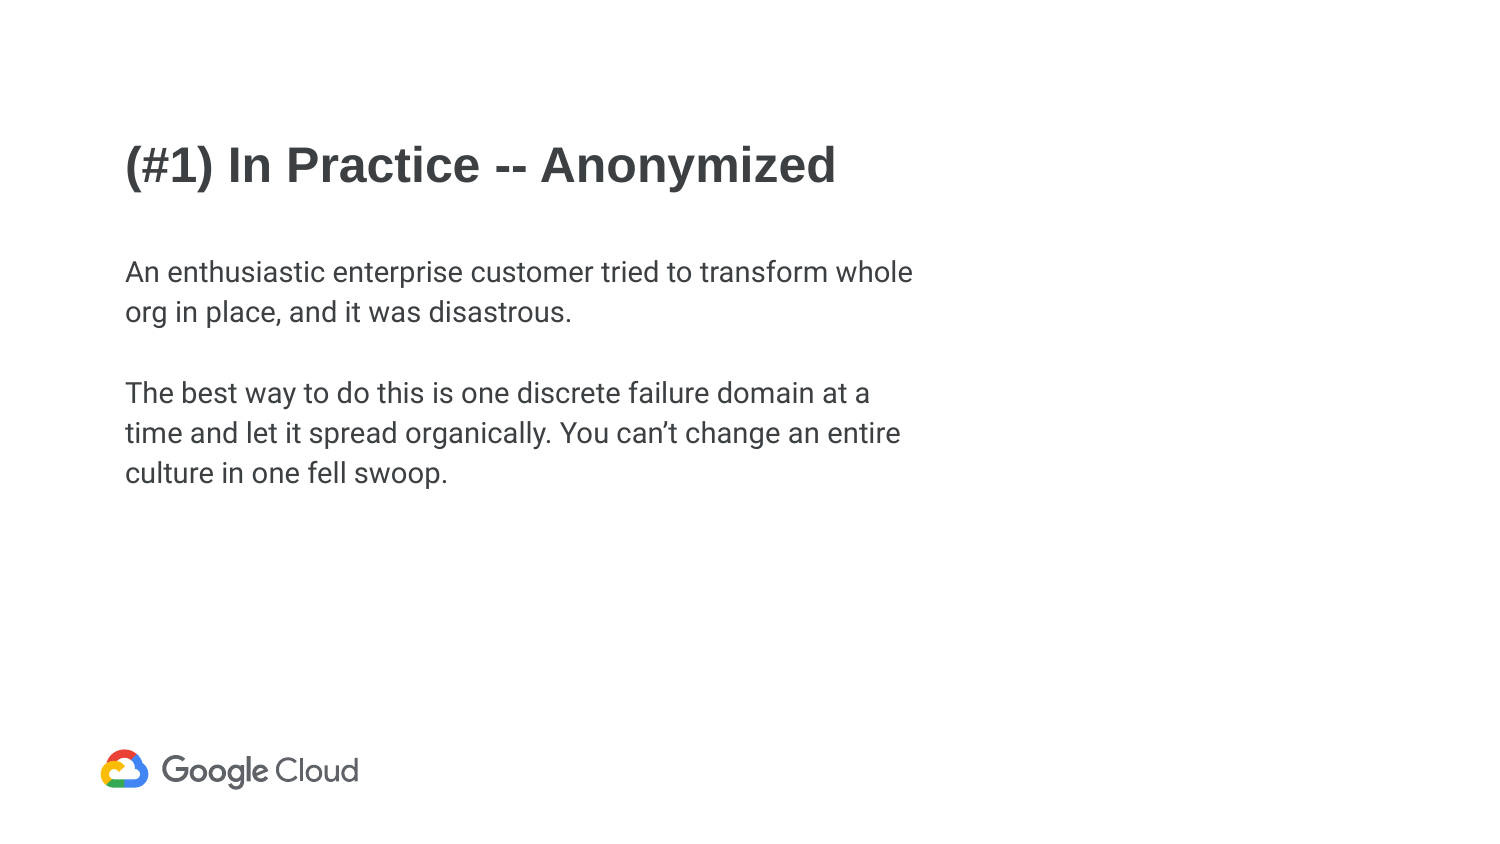

# (#1) In Practice -- Anonymized
An enthusiastic enterprise customer tried to transform whole org in place, and it was disastrous.

The best way to do this is one discrete failure domain at a time and let it spread organically. You can’t change an entire culture in one fell swoop.